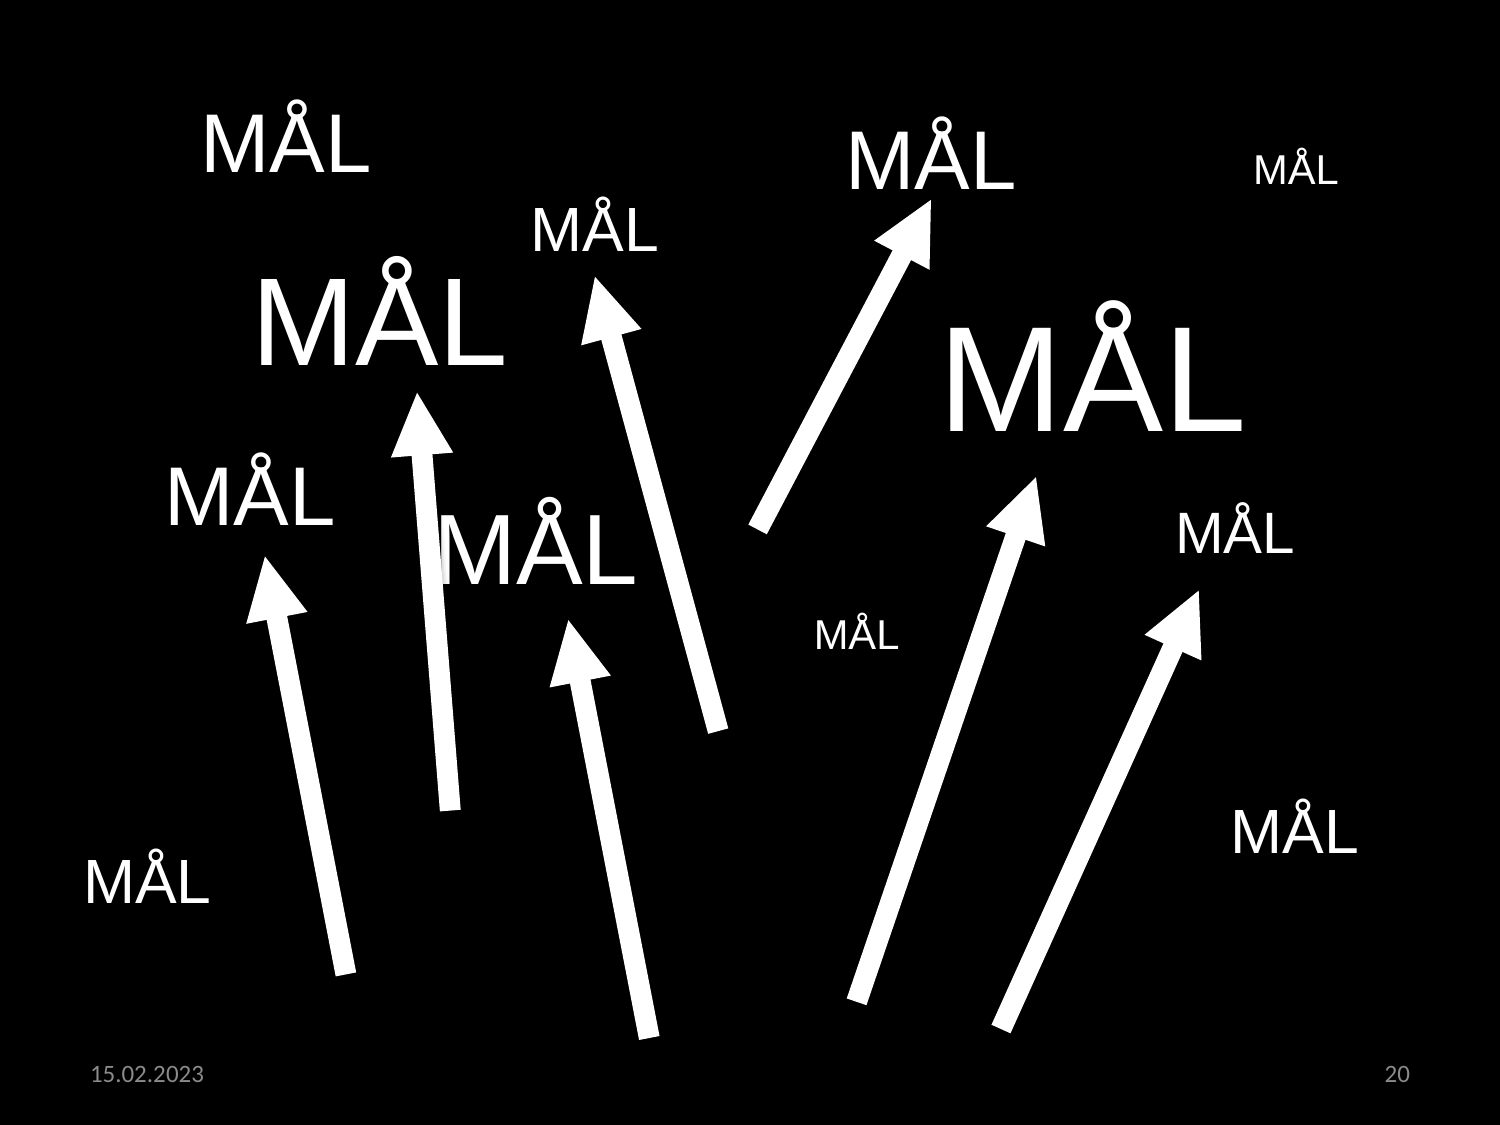

MÅL
MÅL
MÅL
MÅL
MÅL
MÅL
MÅL
MÅL
MÅL
MÅL
MÅL
MÅL
15.02.2023
20